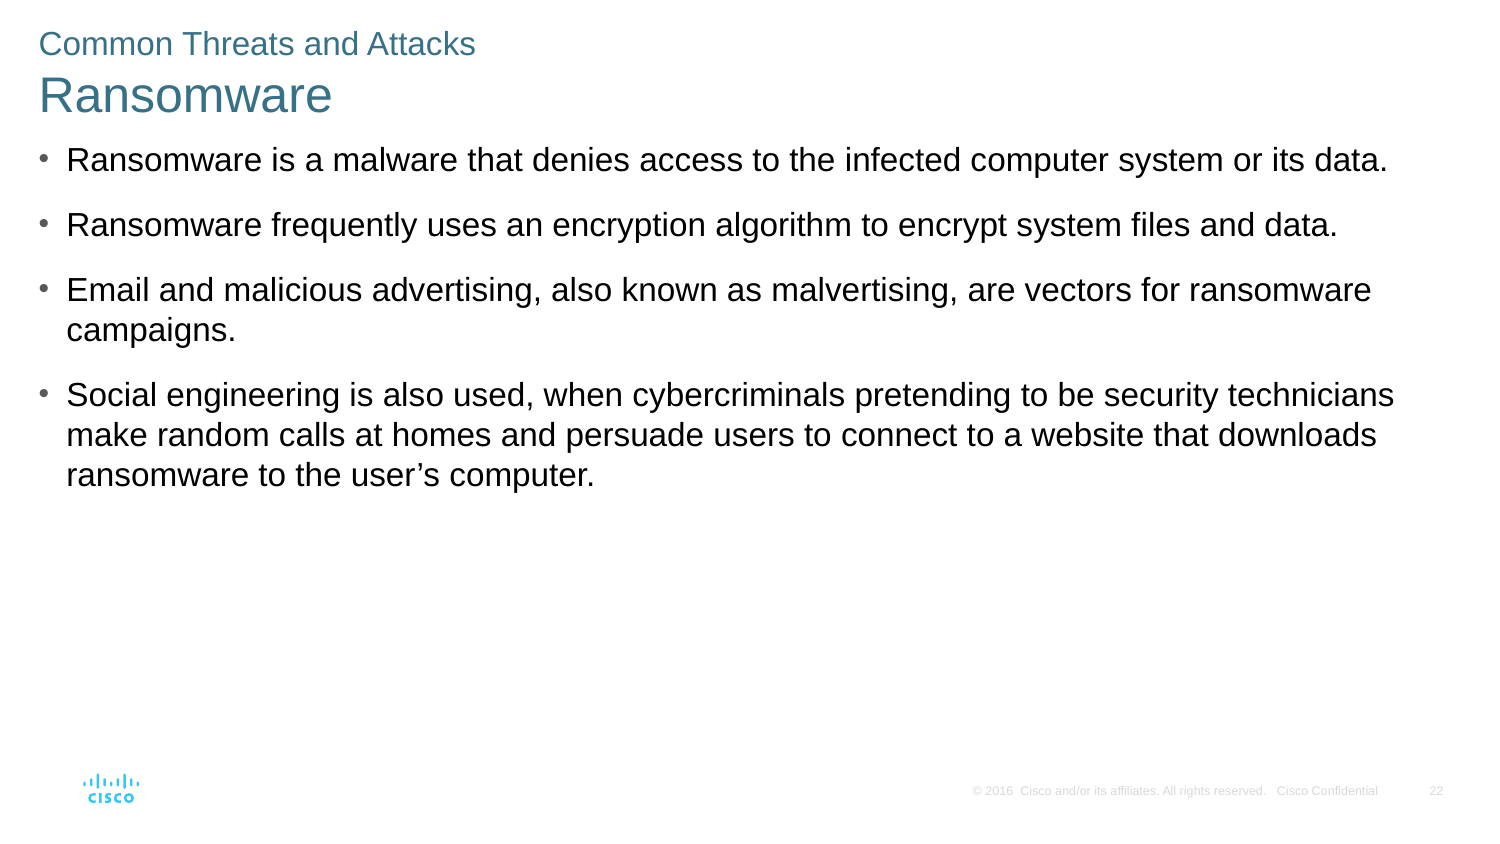

Common Threats and Attacks
Ransomware
Ransomware is a malware that denies access to the infected computer system or its data.
Ransomware frequently uses an encryption algorithm to encrypt system files and data.
Email and malicious advertising, also known as malvertising, are vectors for ransomware campaigns.
Social engineering is also used, when cybercriminals pretending to be security technicians make random calls at homes and persuade users to connect to a website that downloads ransomware to the user’s computer.